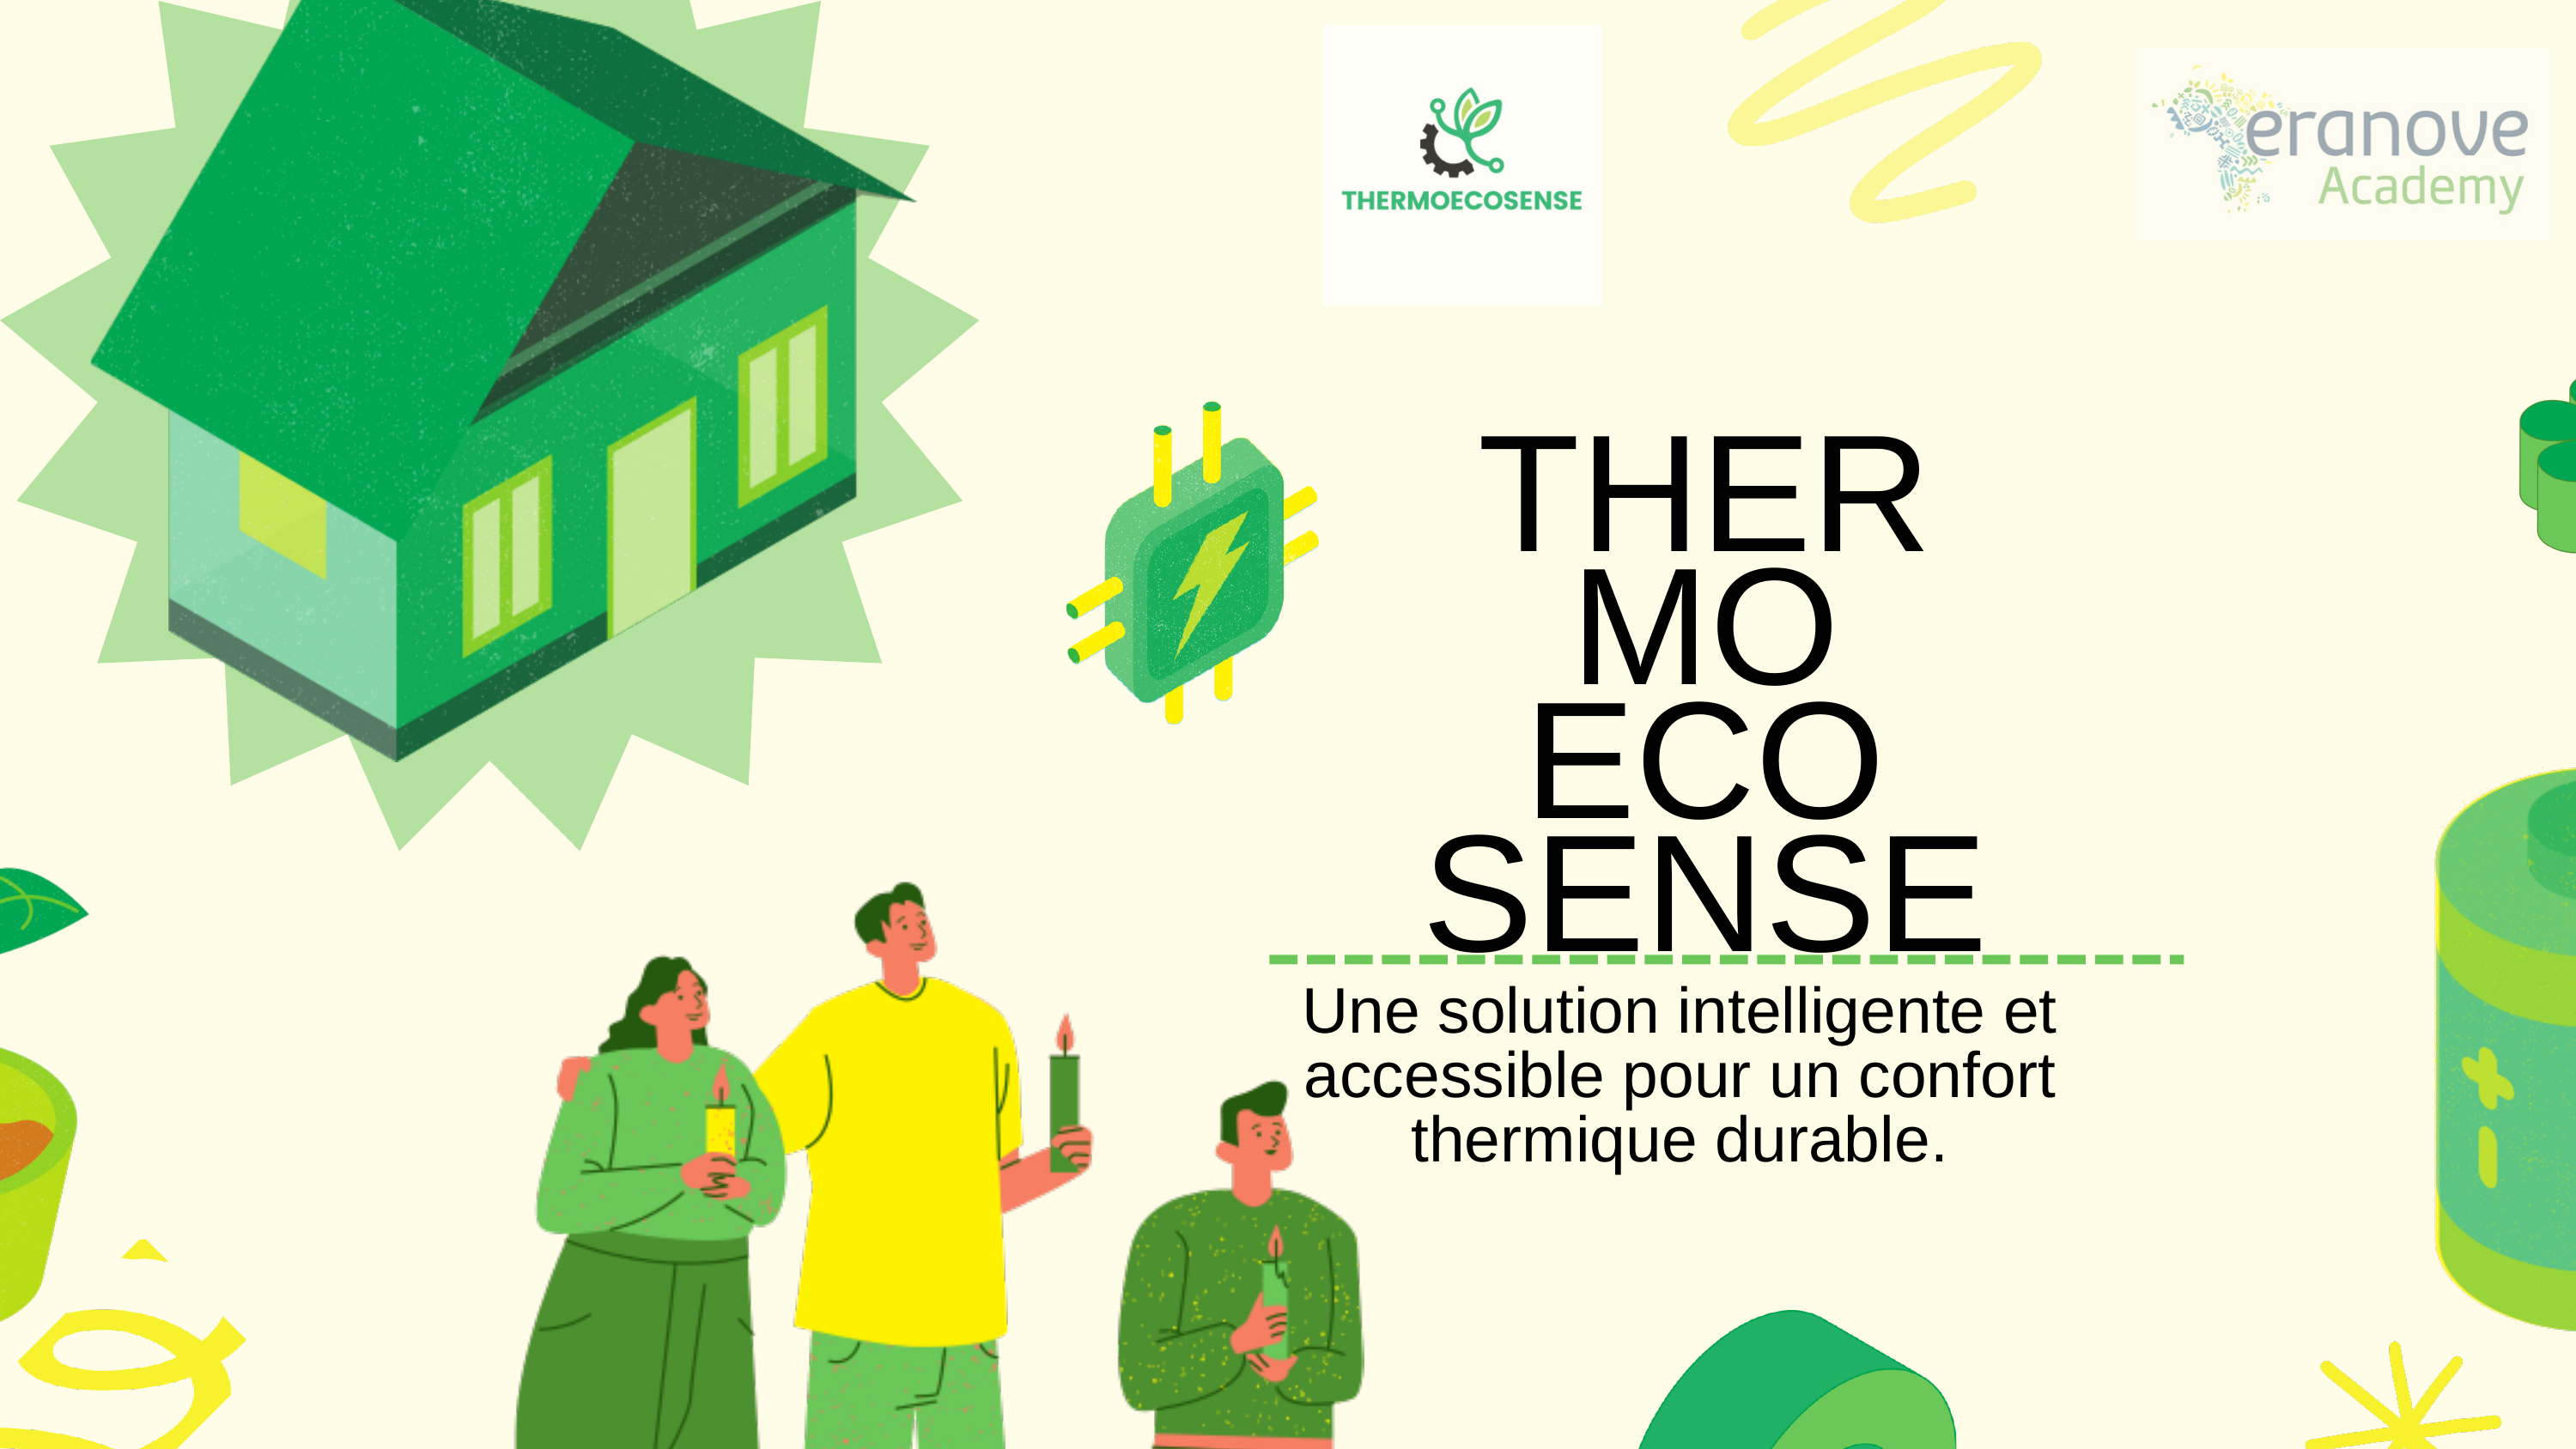

THERMO ECO SENSE

Une solution intelligente et accessible pour un confort thermique durable.